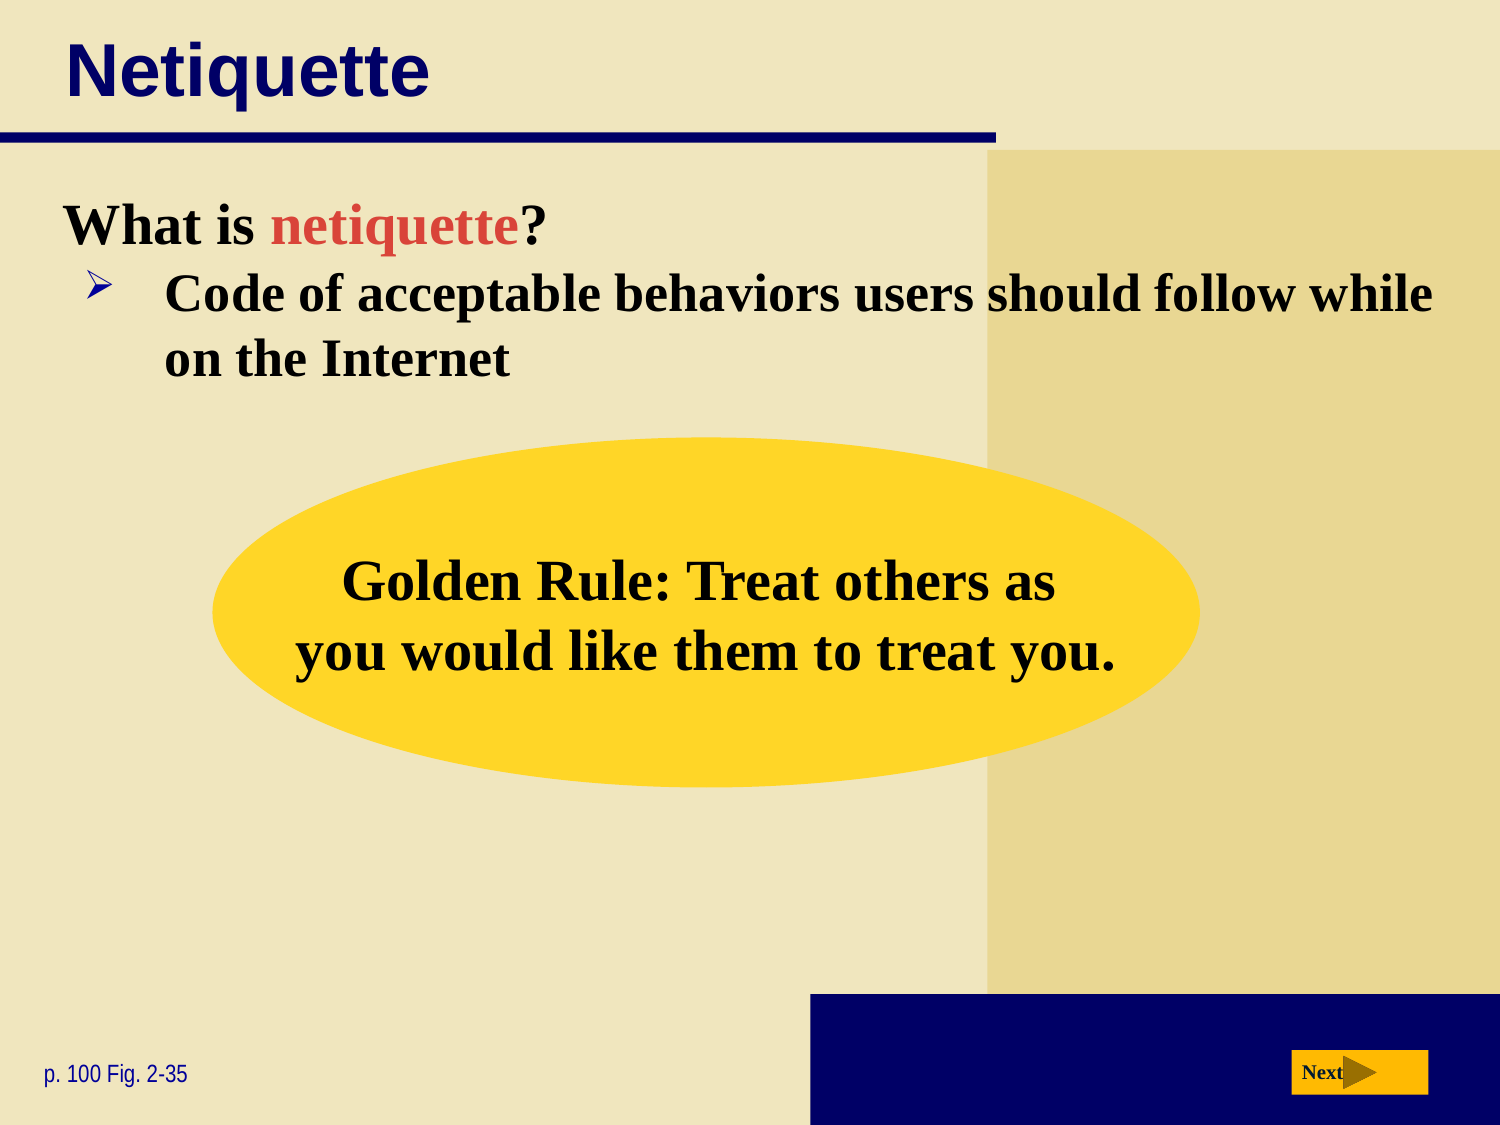

# Netiquette
What is netiquette?
Code of acceptable behaviors users should follow while on the Internet

Golden Rule: Treat others as
you would like them to treat you.
p. 100 Fig. 2-35

Next